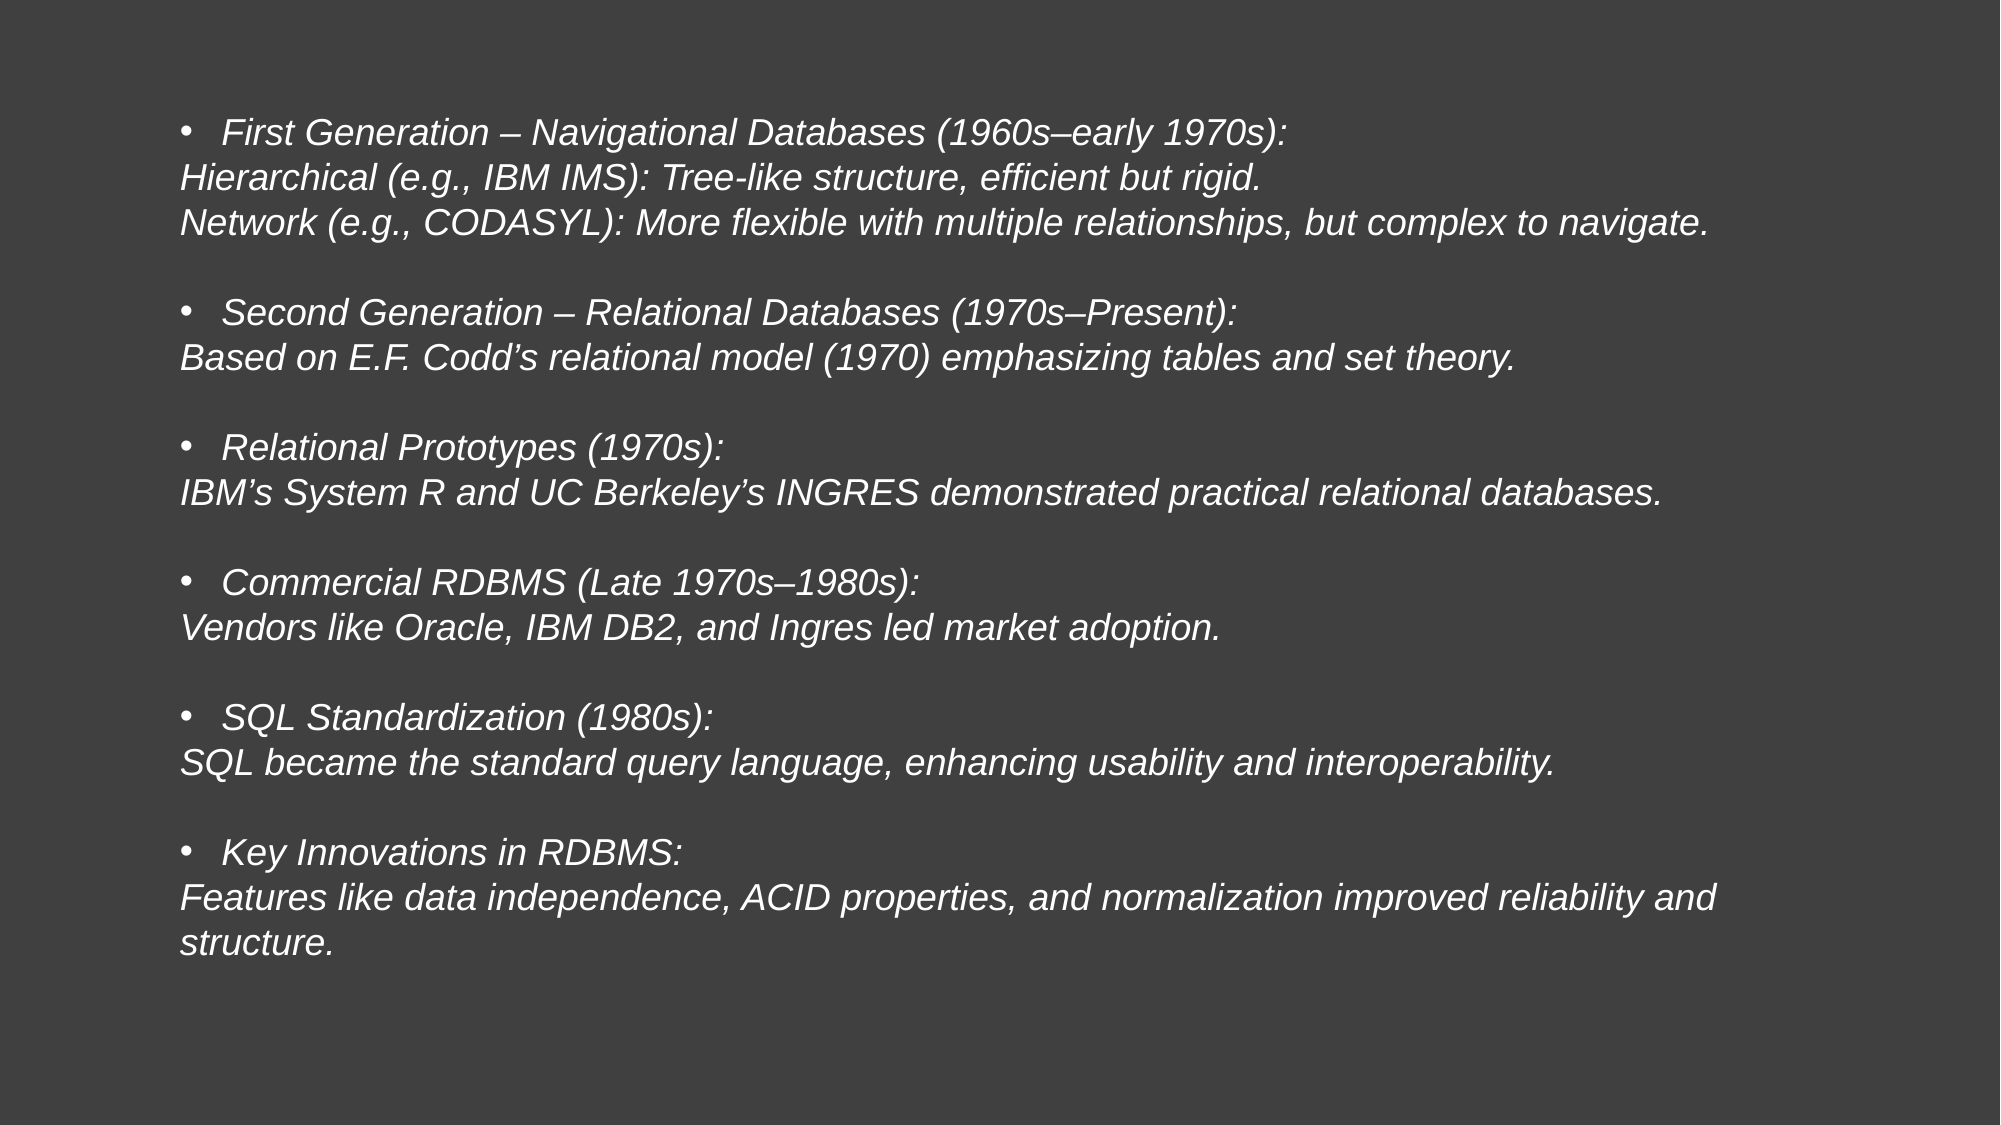

First Generation – Navigational Databases (1960s–early 1970s):
Hierarchical (e.g., IBM IMS): Tree-like structure, efficient but rigid.
Network (e.g., CODASYL): More flexible with multiple relationships, but complex to navigate.

Second Generation – Relational Databases (1970s–Present):
Based on E.F. Codd’s relational model (1970) emphasizing tables and set theory.

Relational Prototypes (1970s):
IBM’s System R and UC Berkeley’s INGRES demonstrated practical relational databases.

Commercial RDBMS (Late 1970s–1980s):
Vendors like Oracle, IBM DB2, and Ingres led market adoption.

SQL Standardization (1980s):
SQL became the standard query language, enhancing usability and interoperability.

Key Innovations in RDBMS:
Features like data independence, ACID properties, and normalization improved reliability and structure.